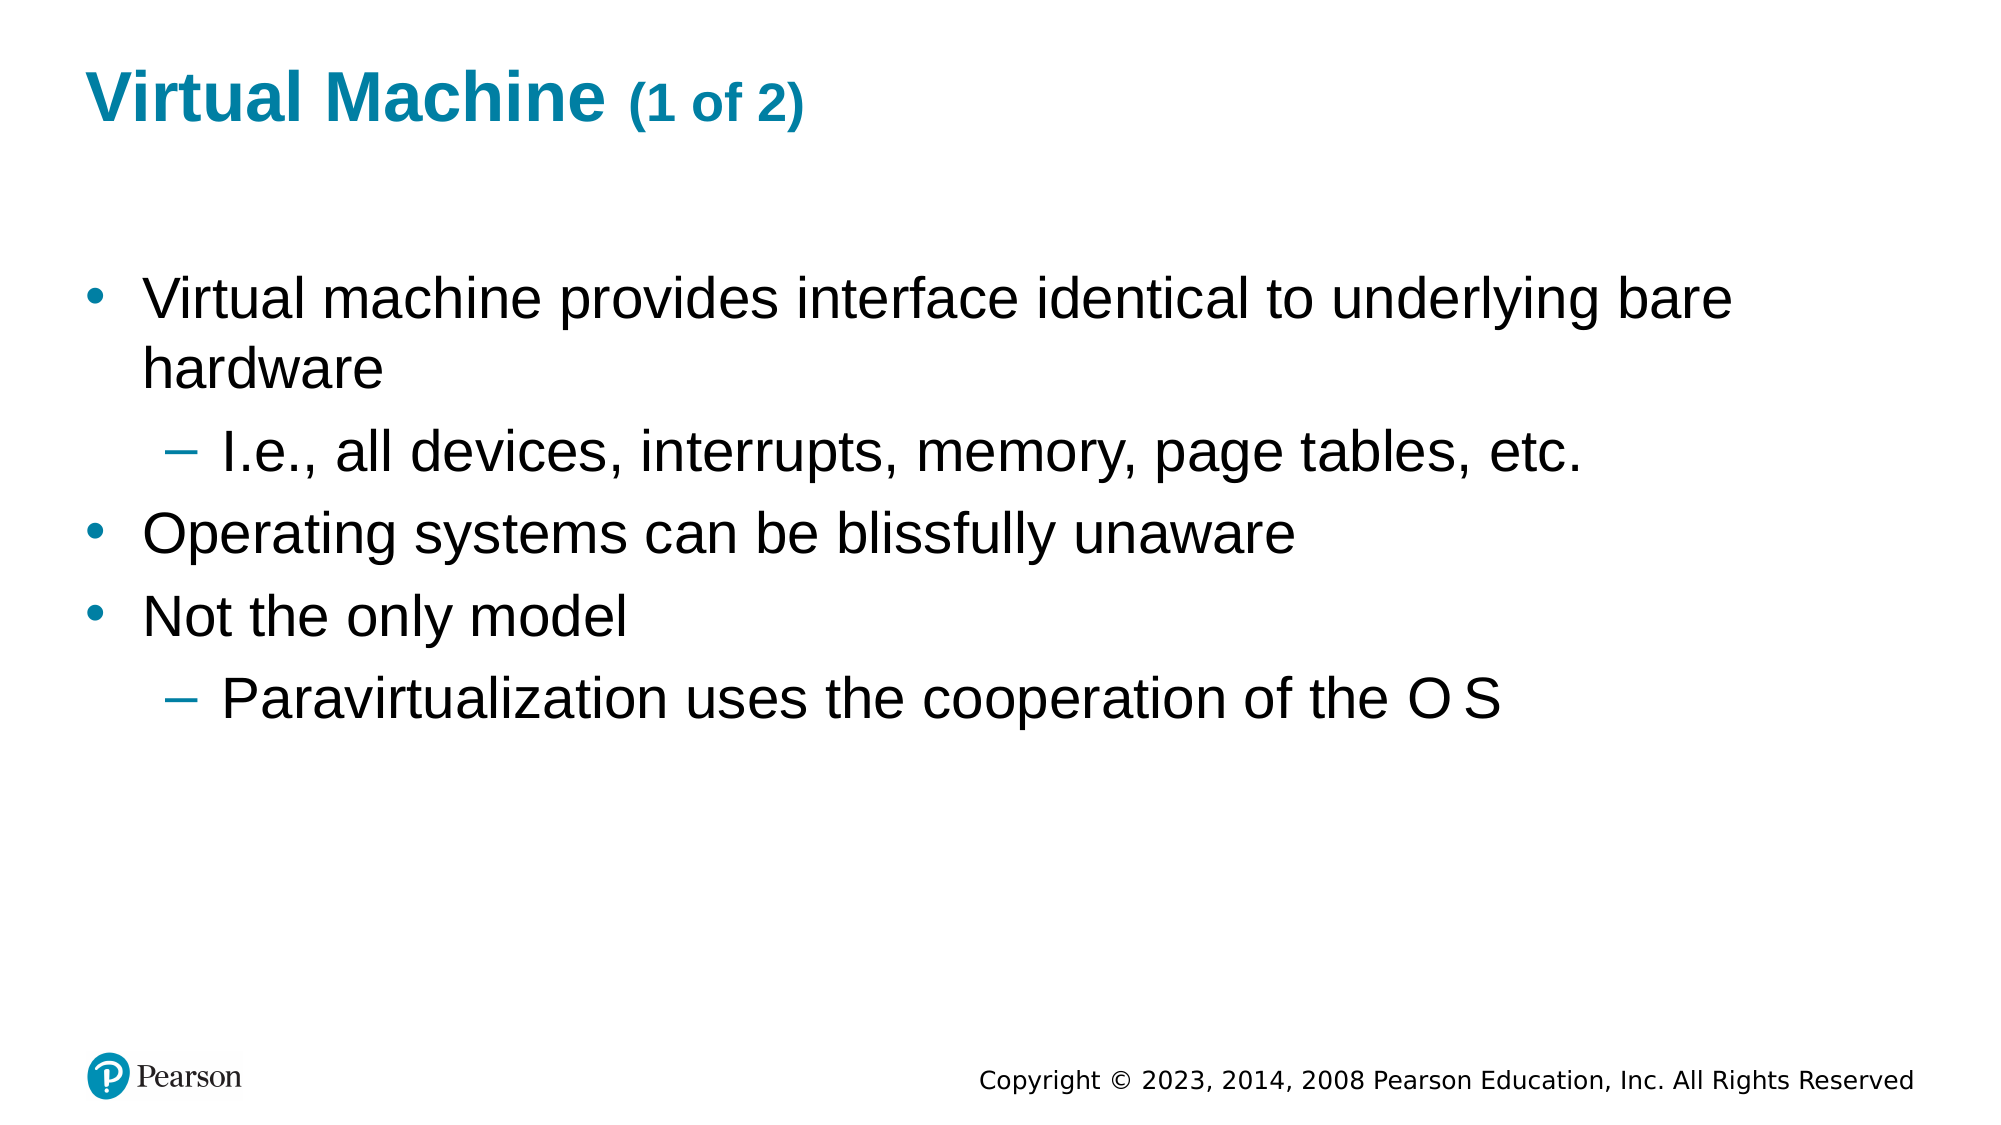

# Virtual Machine (1 of 2)
Virtual machine provides interface identical to underlying bare hardware
I.e., all devices, interrupts, memory, page tables, etc.
Operating systems can be blissfully unaware
Not the only model
Paravirtualization uses the cooperation of the O S